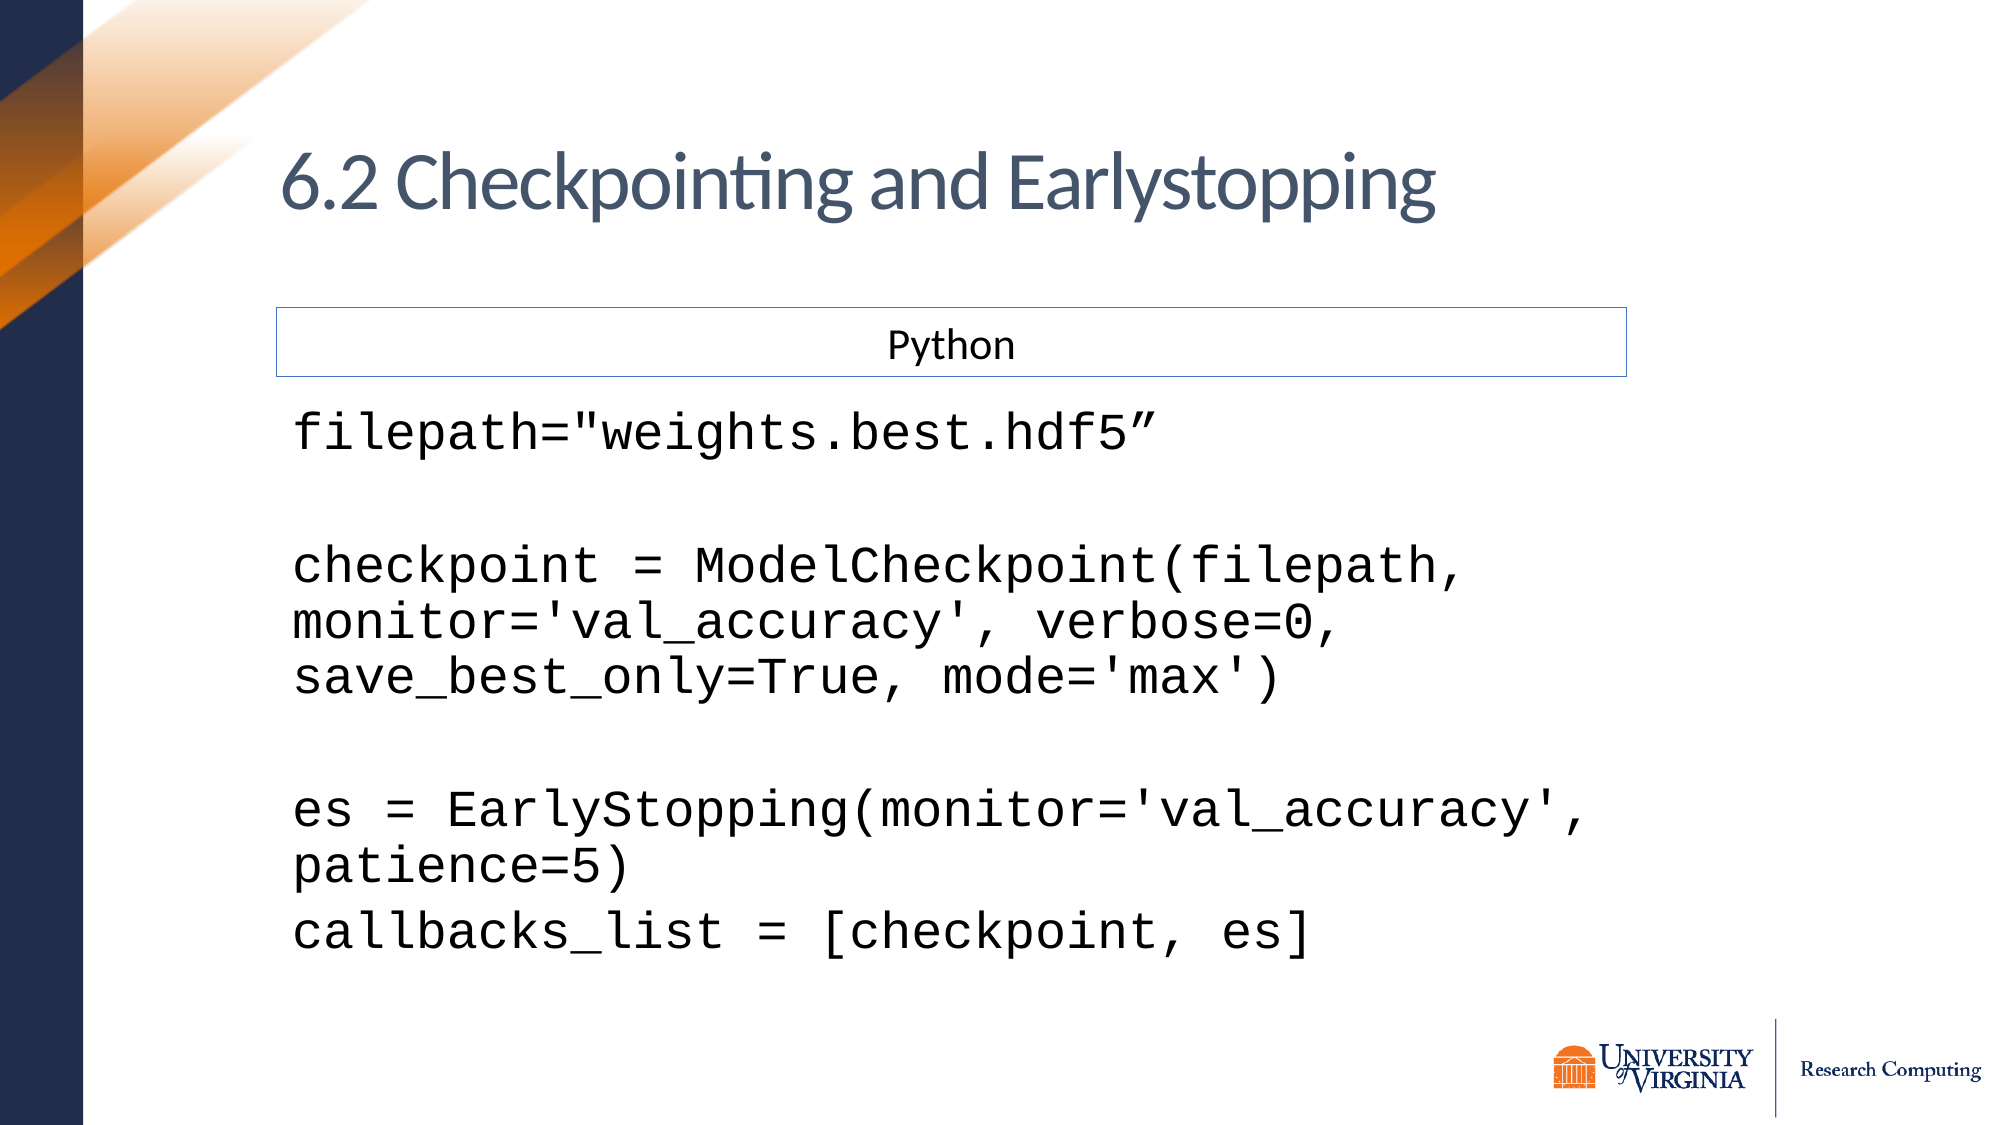

# 6.2 Checkpointing and Earlystopping
filepath="weights.best.hdf5”

checkpoint = ModelCheckpoint(filepath, monitor='val_accuracy', verbose=0, save_best_only=True, mode='max')

es = EarlyStopping(monitor='val_accuracy', patience=5)
callbacks_list = [checkpoint, es]